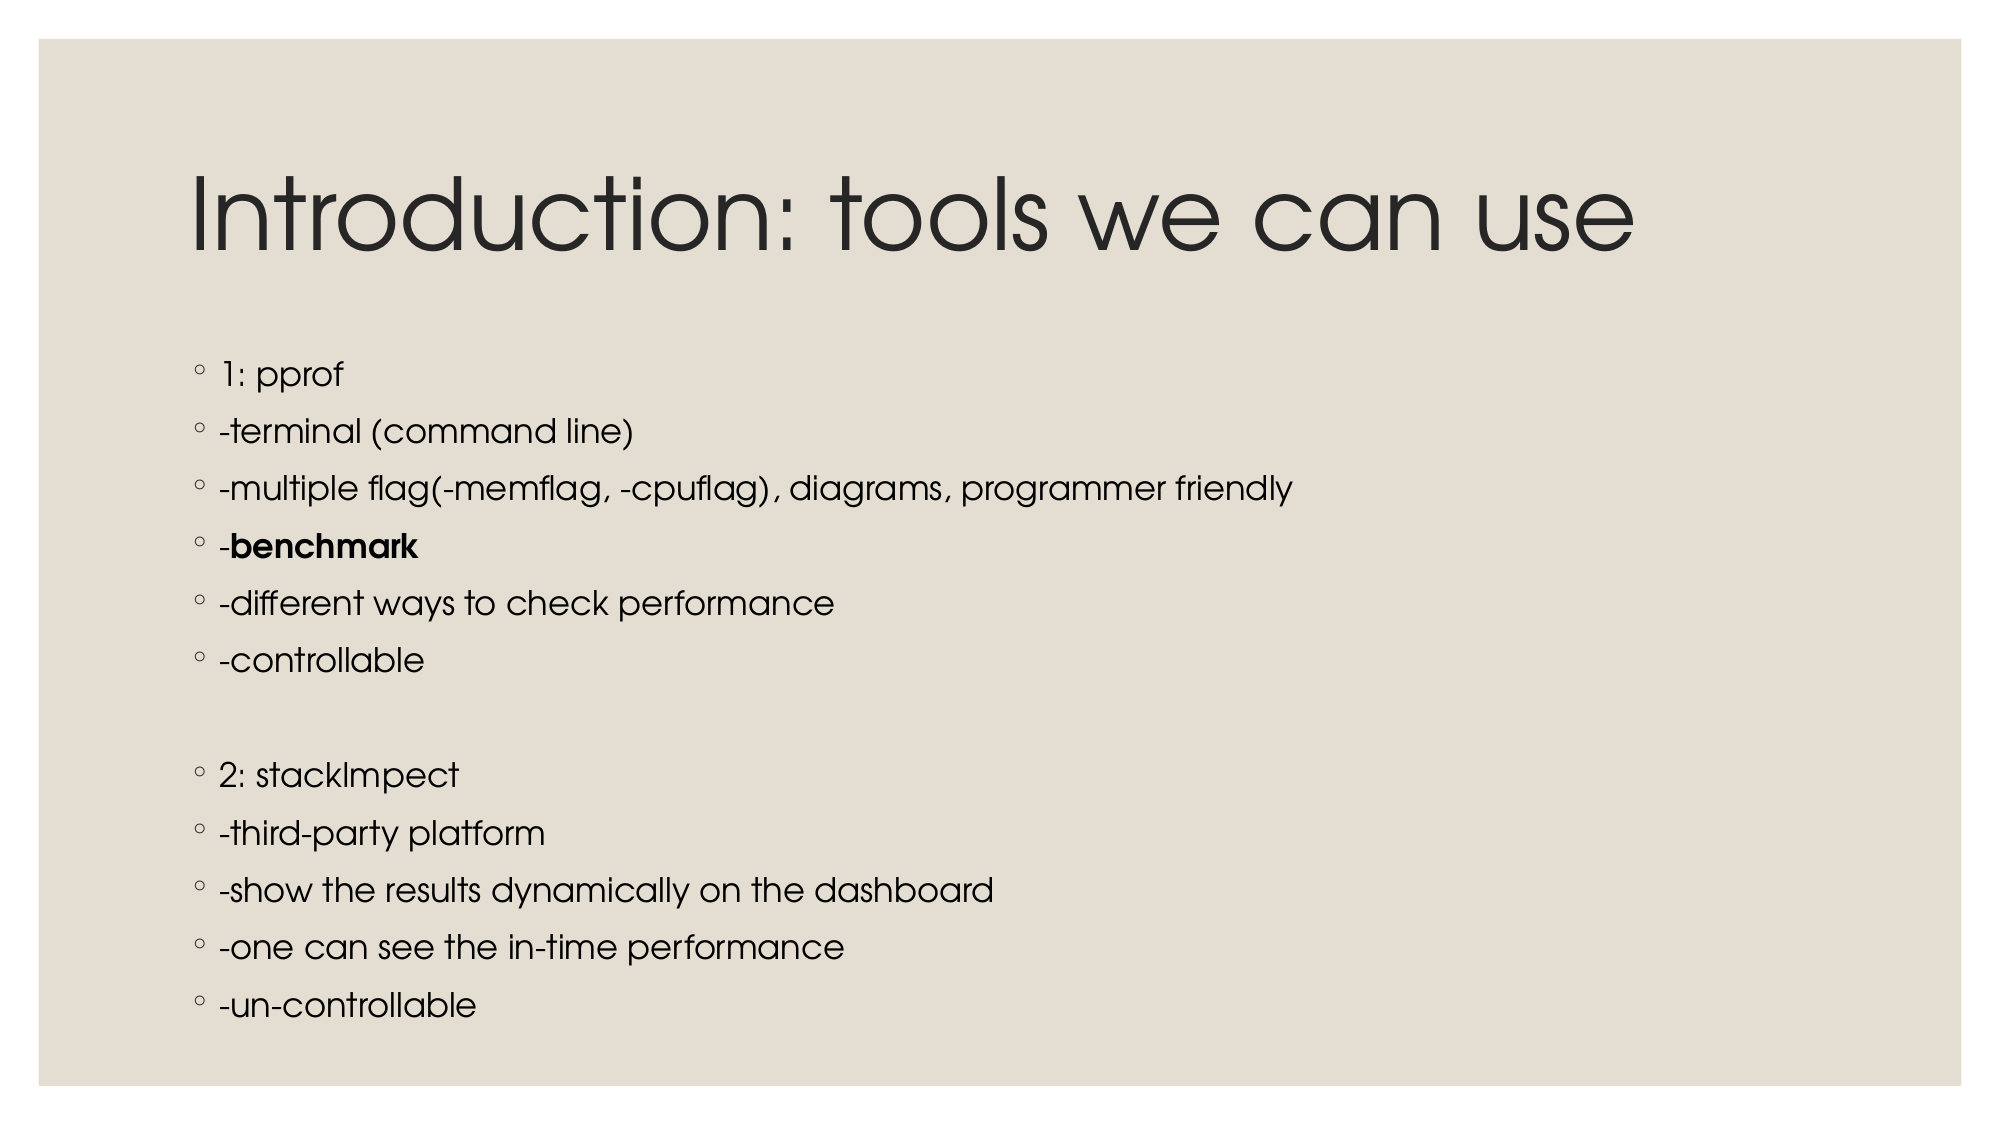

# Introduction: tools we can use
1: pprof
-terminal (command line)
-multiple flag(-memflag, -cpuflag), diagrams, programmer friendly
-benchmark
-different ways to check performance
-controllable

2: stackImpect
-third-party platform
-show the results dynamically on the dashboard
-one can see the in-time performance
-un-controllable